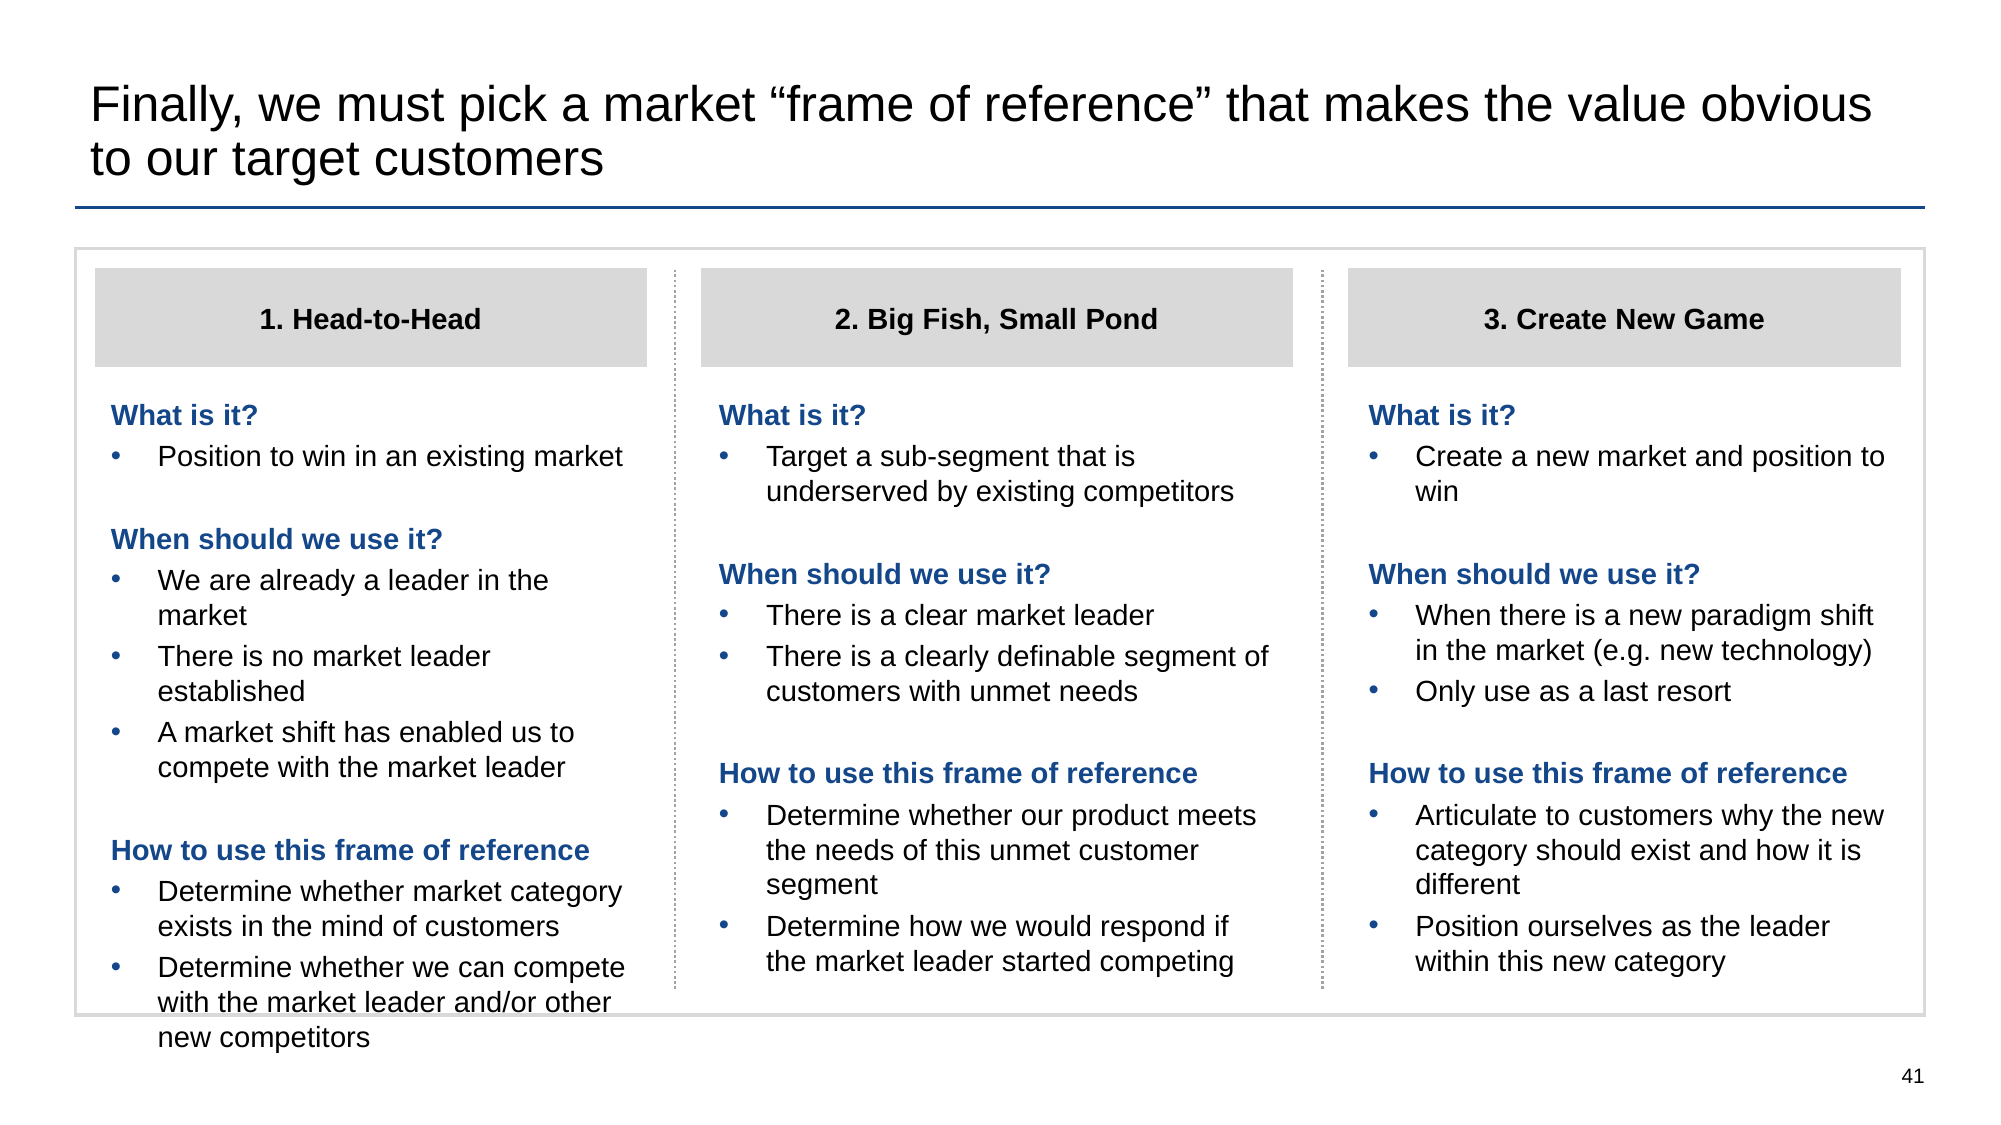

# Finally, we must pick a market “frame of reference” that makes the value obvious to our target customers

1. Head-to-Head
2. Big Fish, Small Pond
3. Create New Game
What is it?
Position to win in an existing market

When should we use it?
We are already a leader in the market
There is no market leader established
A market shift has enabled us to compete with the market leader

How to use this frame of reference
Determine whether market category exists in the mind of customers
Determine whether we can compete with the market leader and/or other new competitors

What is it?
Target a sub-segment that is underserved by existing competitors

When should we use it?
There is a clear market leader
There is a clearly definable segment of customers with unmet needs

How to use this frame of reference
Determine whether our product meets the needs of this unmet customer segment
Determine how we would respond if the market leader started competing

What is it?
Create a new market and position to win

When should we use it?
When there is a new paradigm shift in the market (e.g. new technology)
Only use as a last resort

How to use this frame of reference
Articulate to customers why the new category should exist and how it is different
Position ourselves as the leader within this new category